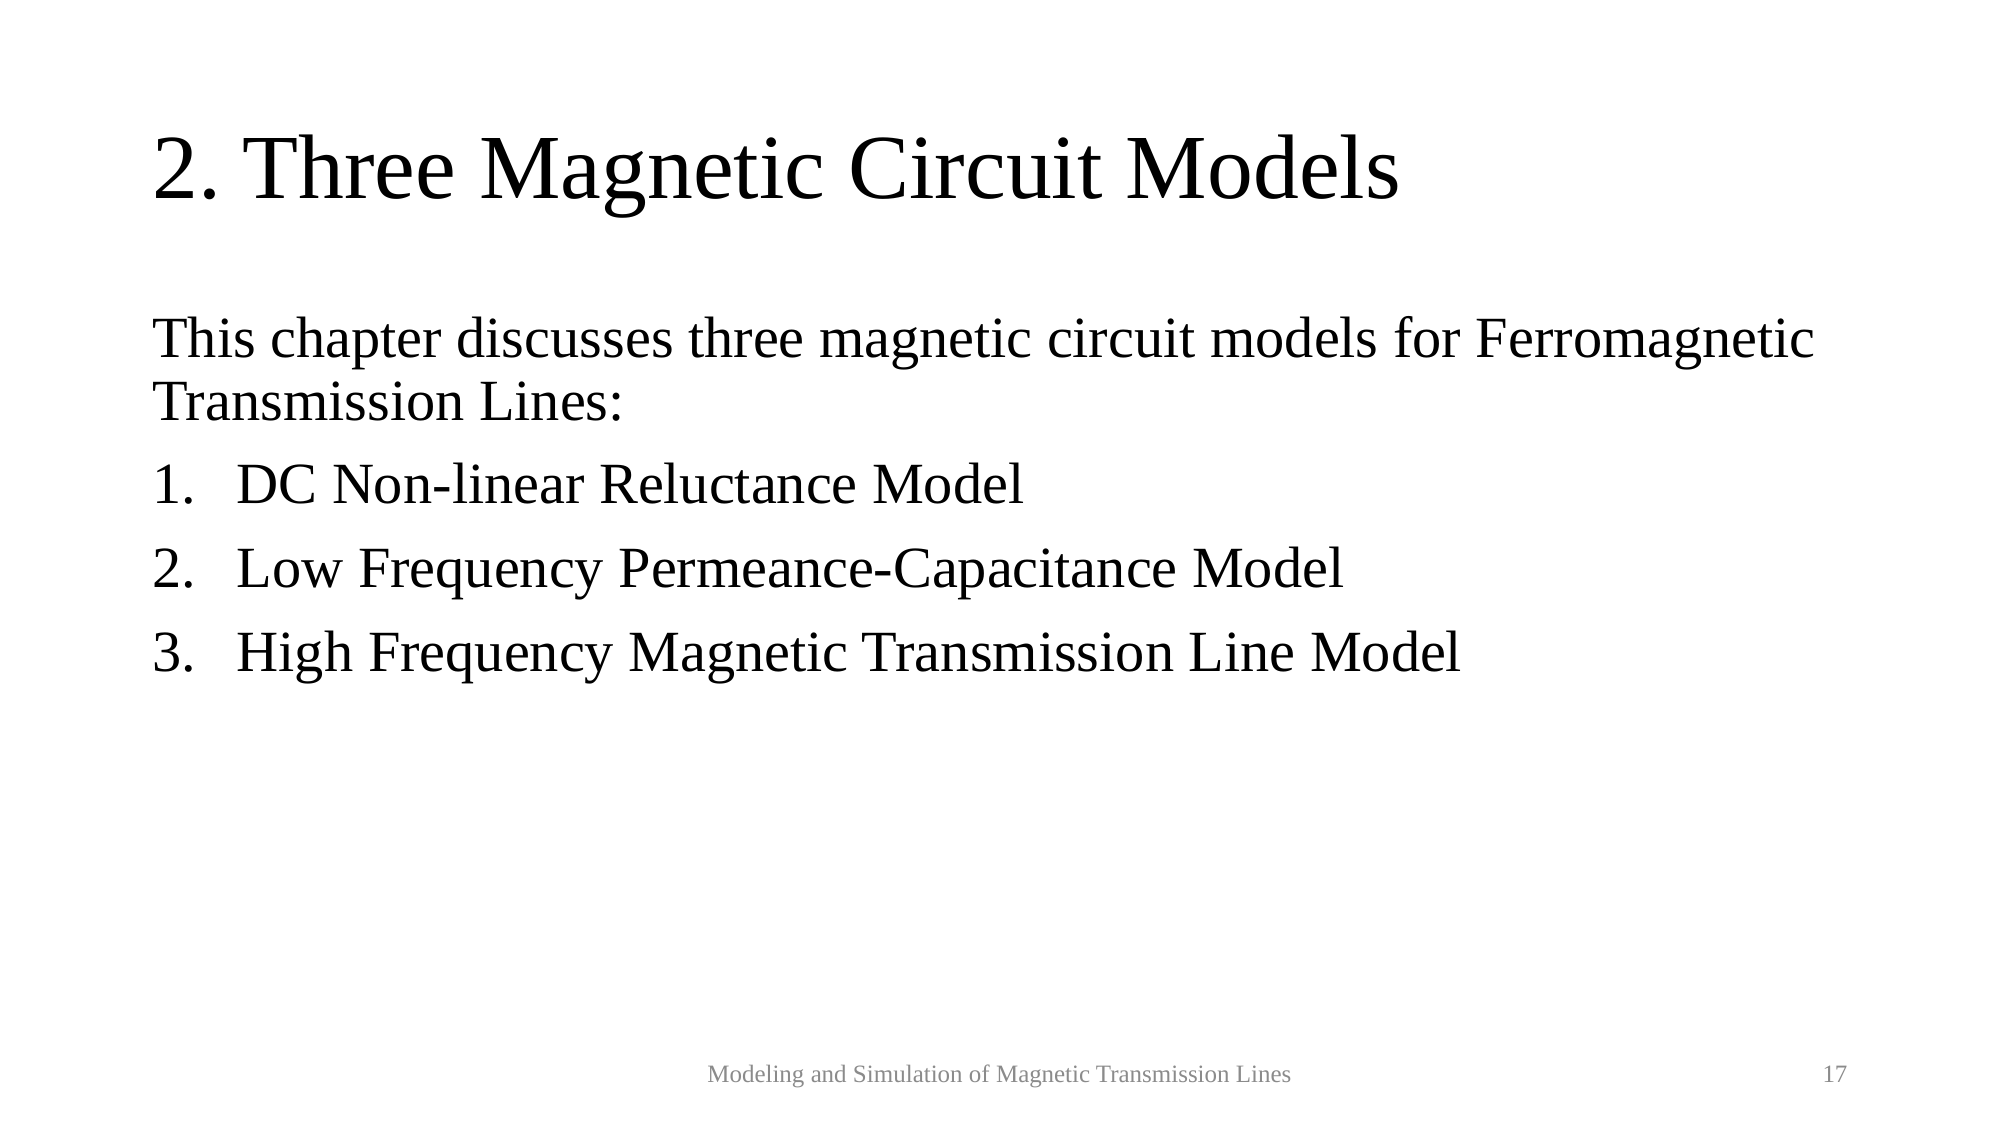

# 2. Three Magnetic Circuit Models
This chapter discusses three magnetic circuit models for Ferromagnetic Transmission Lines:
DC Non-linear Reluctance Model
Low Frequency Permeance-Capacitance Model
High Frequency Magnetic Transmission Line Model
Modeling and Simulation of Magnetic Transmission Lines
17